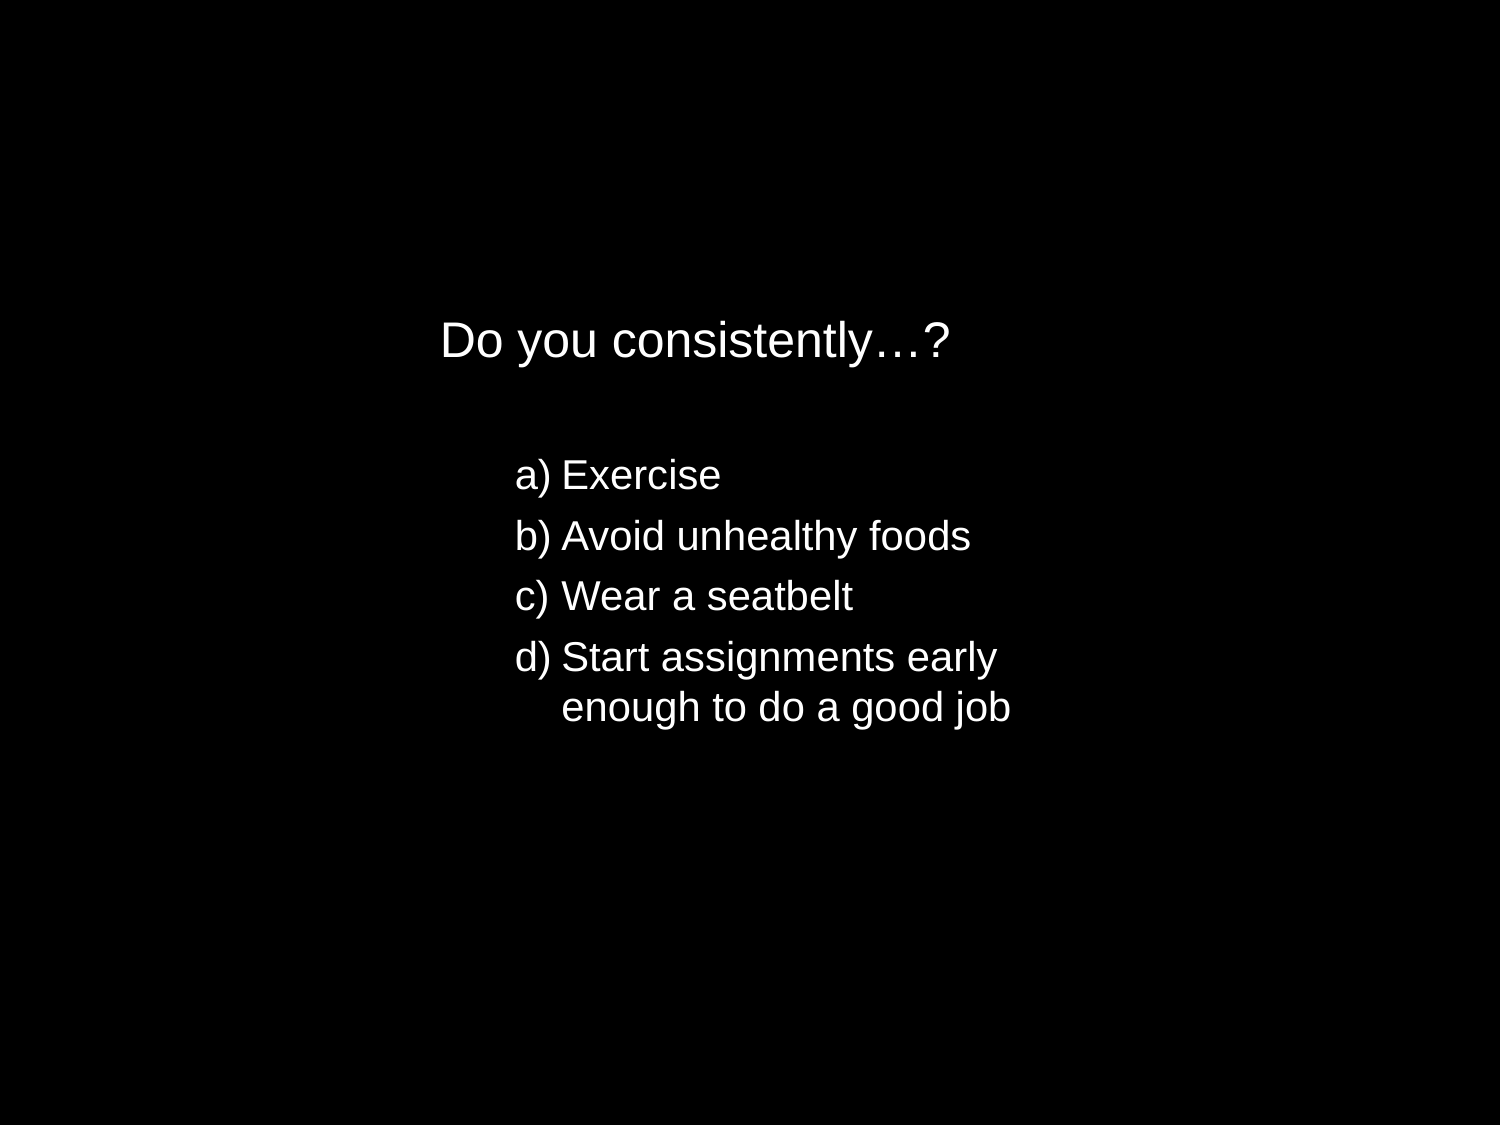

Do you consistently…?

Exercise
Avoid unhealthy foods
Wear a seatbelt
Start assignments early enough to do a good job